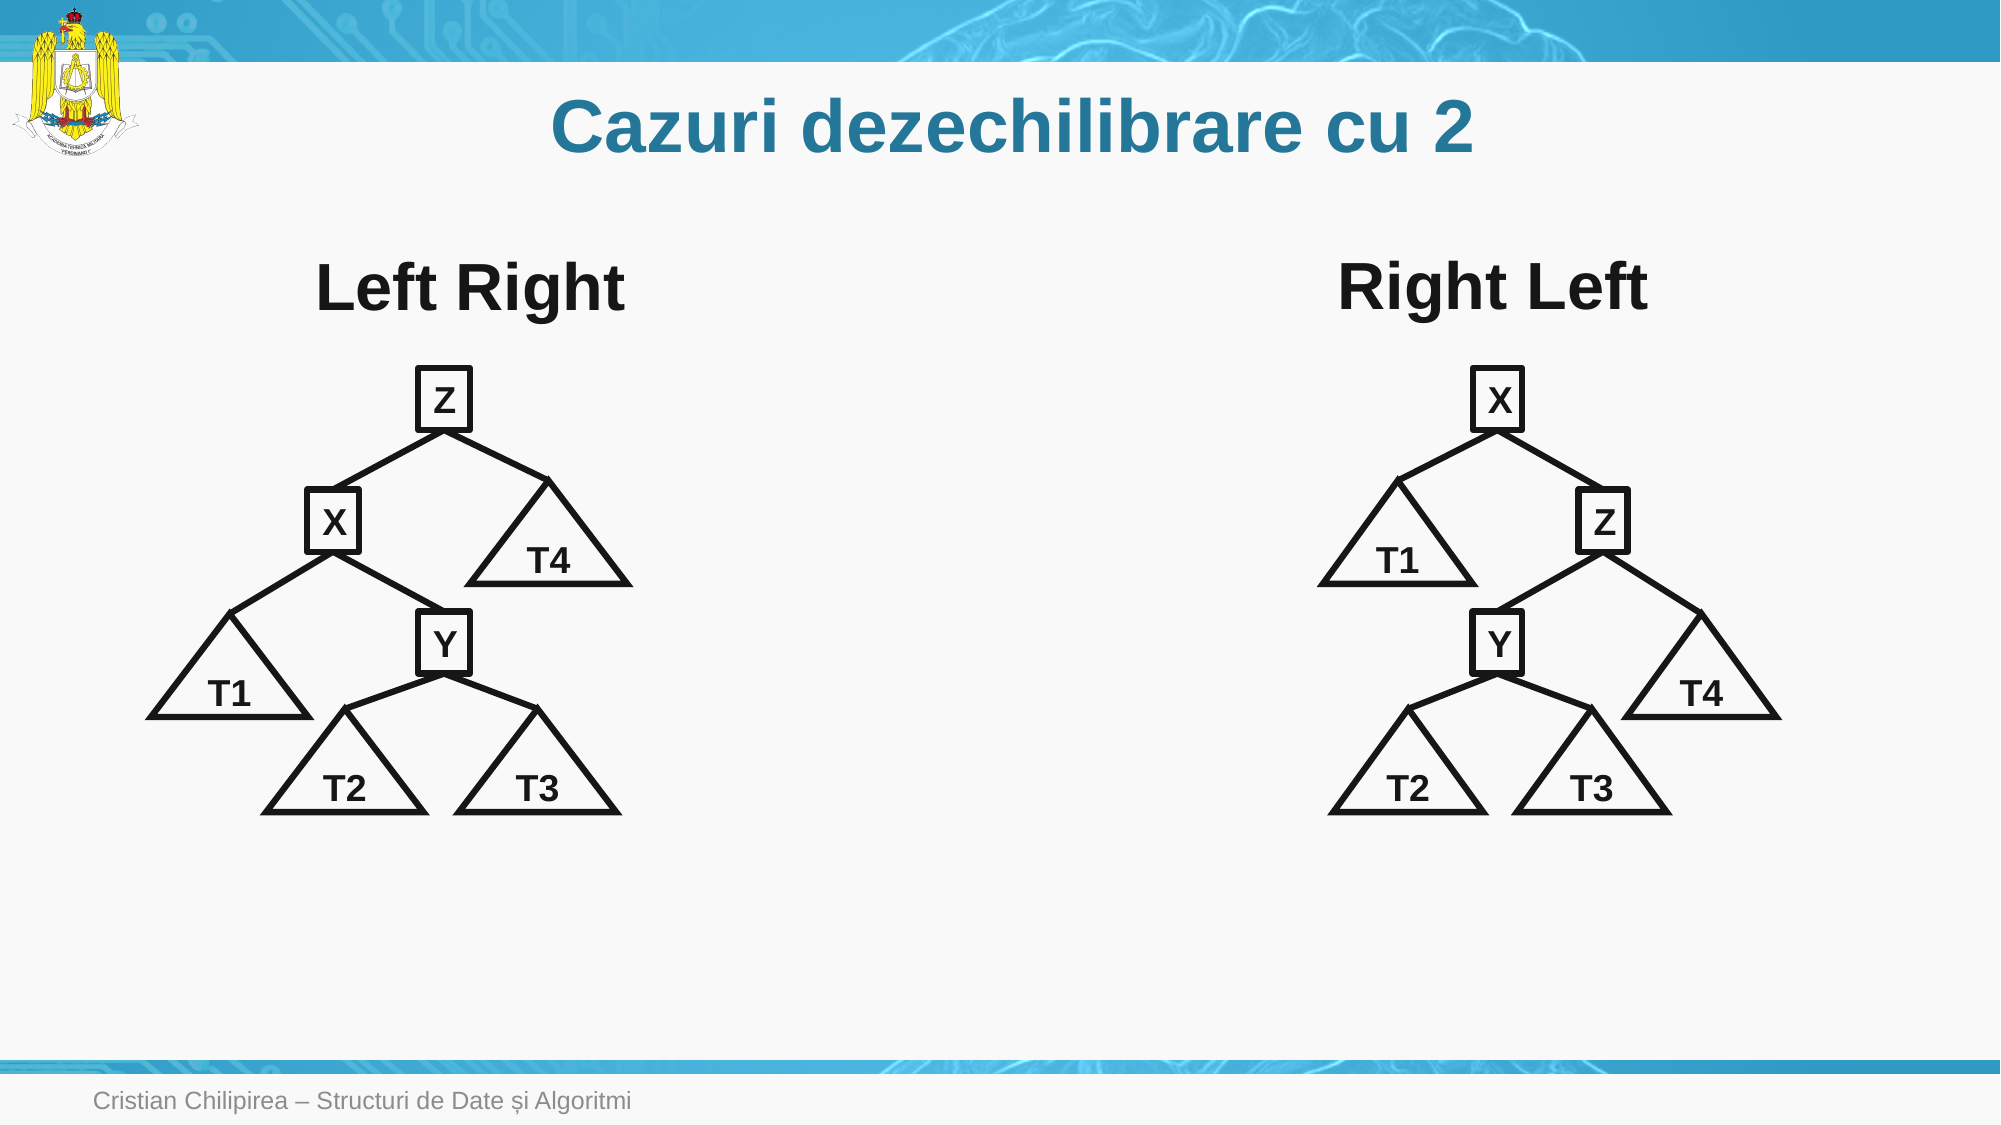

# Cazuri dezechilibrare cu 2
Right Left
Left Right
Z
X
T1
Z
Y
T4
T3
T2
T4
X
Y
T1
T2
T3
Cristian Chilipirea – Structuri de Date și Algoritmi